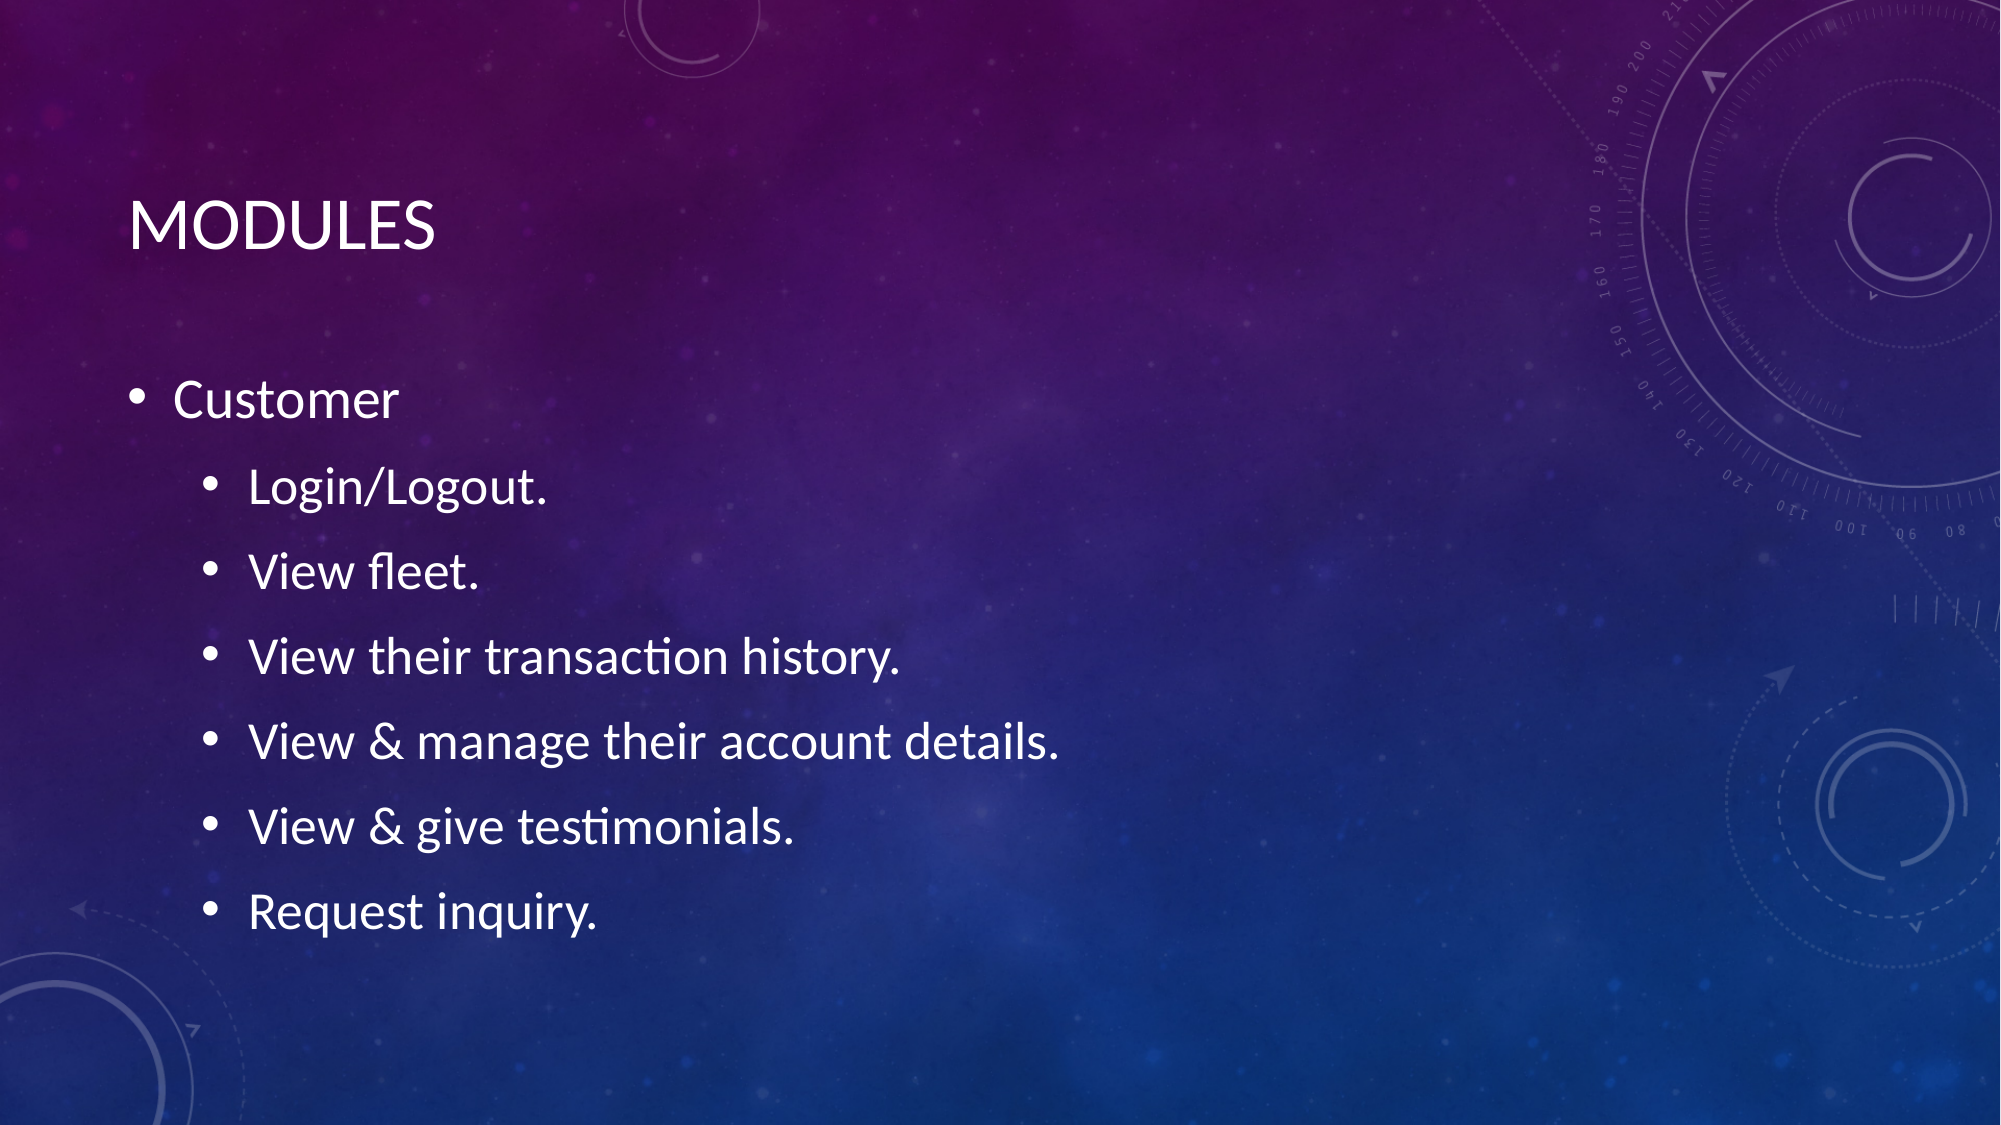

# Modules
Customer
Login/Logout.
View fleet.
View their transaction history.
View & manage their account details.
View & give testimonials.
Request inquiry.